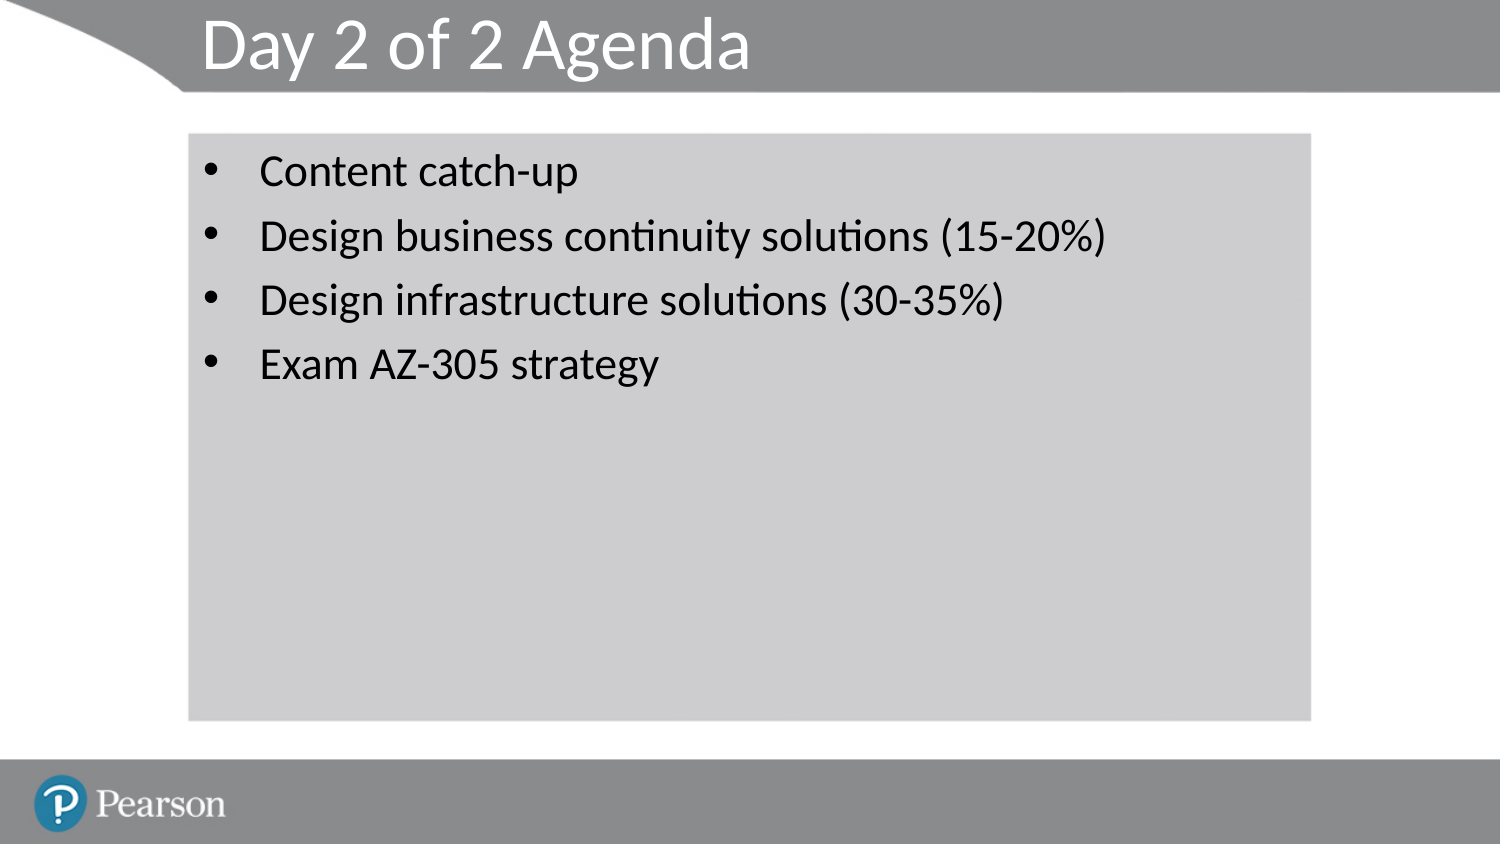

# Day 2 of 2 Agenda
Content catch-up
Design business continuity solutions (15-20%)
Design infrastructure solutions (30-35%)
Exam AZ-305 strategy